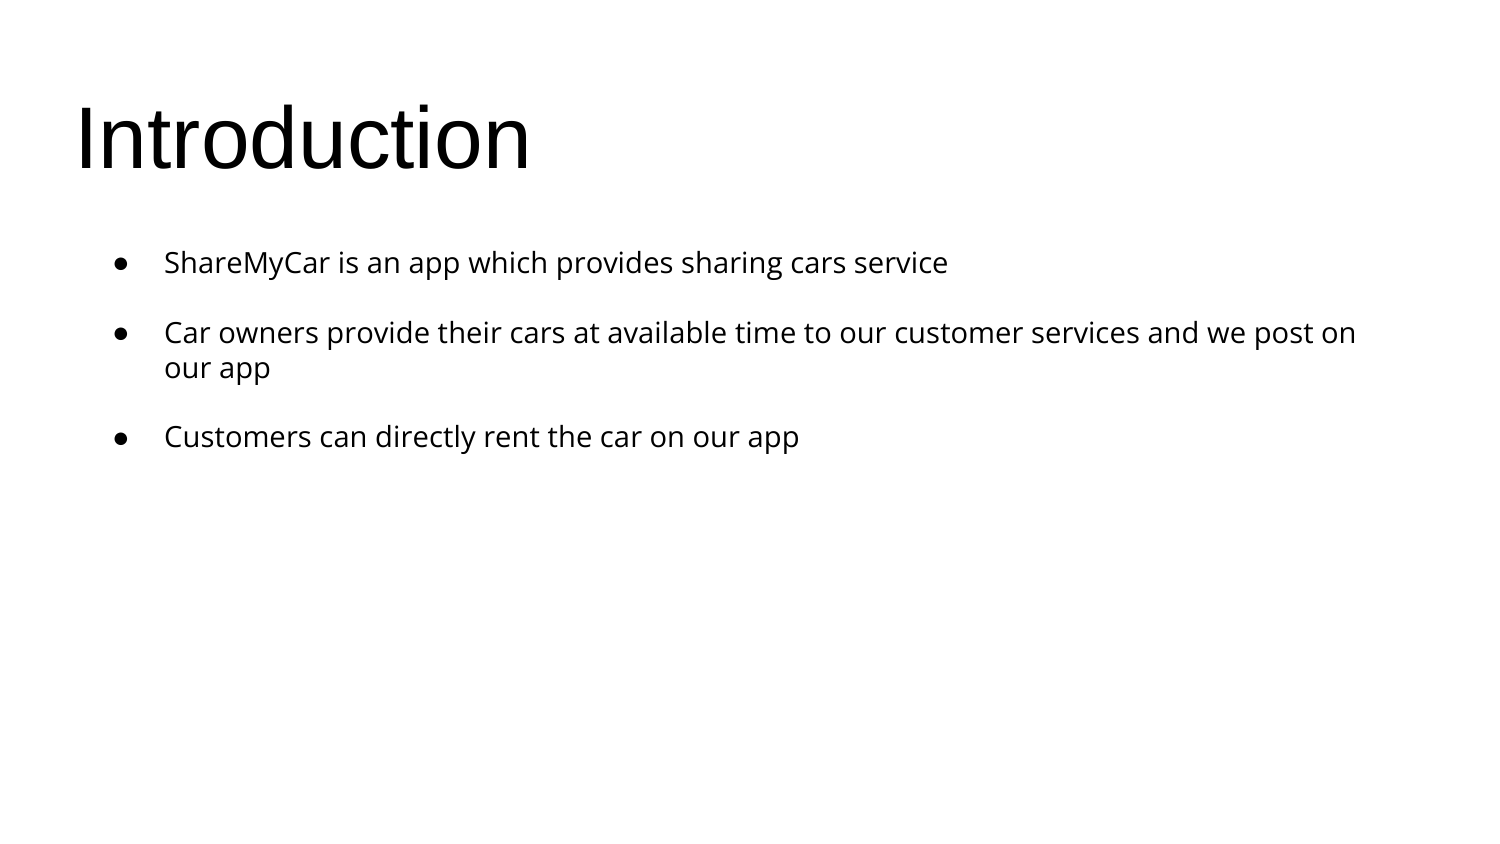

Introduction
ShareMyCar is an app which provides sharing cars service

Car owners provide their cars at available time to our customer services and we post on our app

Customers can directly rent the car on our app